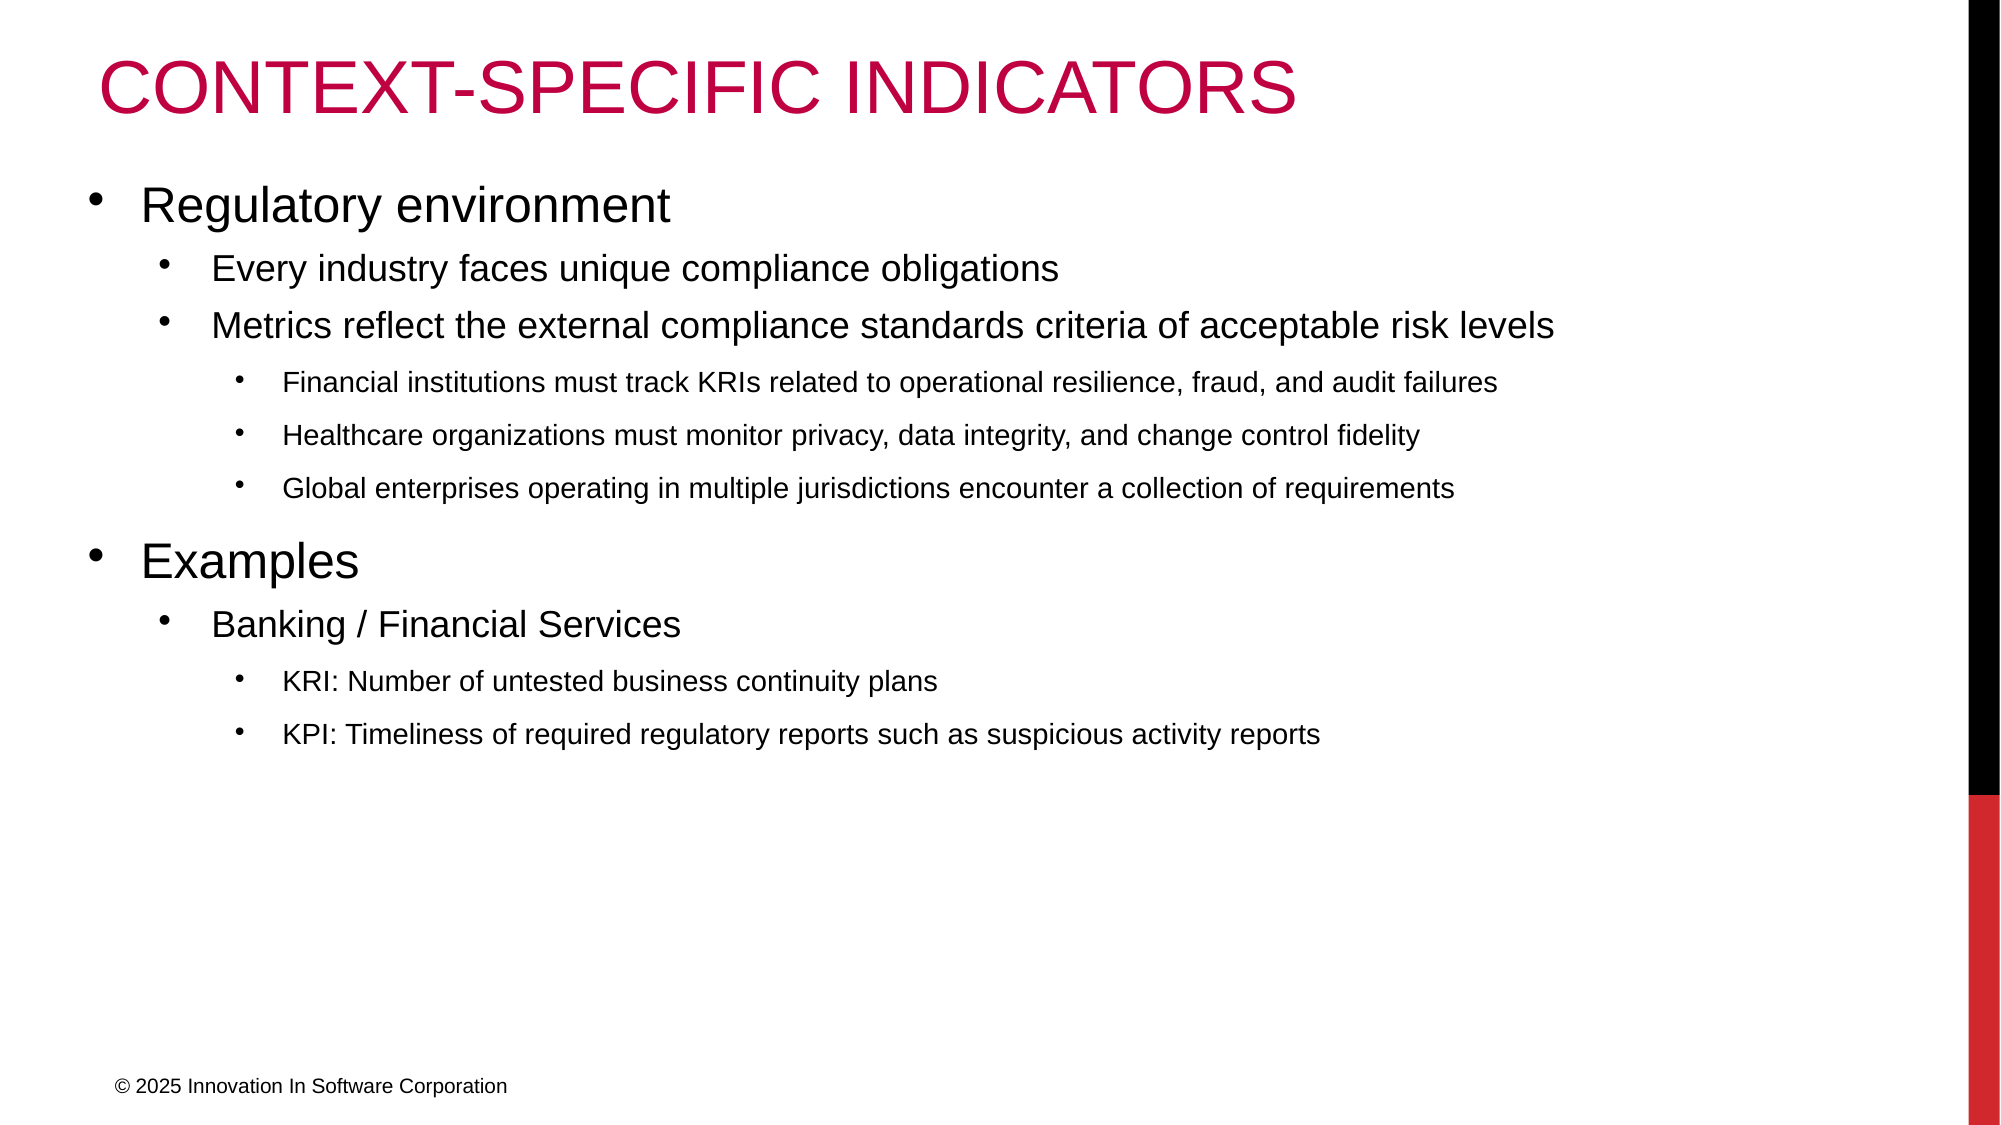

# Context-Specific Indicators
Regulatory environment
Every industry faces unique compliance obligations
Metrics reflect the external compliance standards criteria of acceptable risk levels
Financial institutions must track KRIs related to operational resilience, fraud, and audit failures
Healthcare organizations must monitor privacy, data integrity, and change control fidelity
Global enterprises operating in multiple jurisdictions encounter a collection of requirements
Examples
Banking / Financial Services
KRI: Number of untested business continuity plans
KPI: Timeliness of required regulatory reports such as suspicious activity reports
© 2025 Innovation In Software Corporation